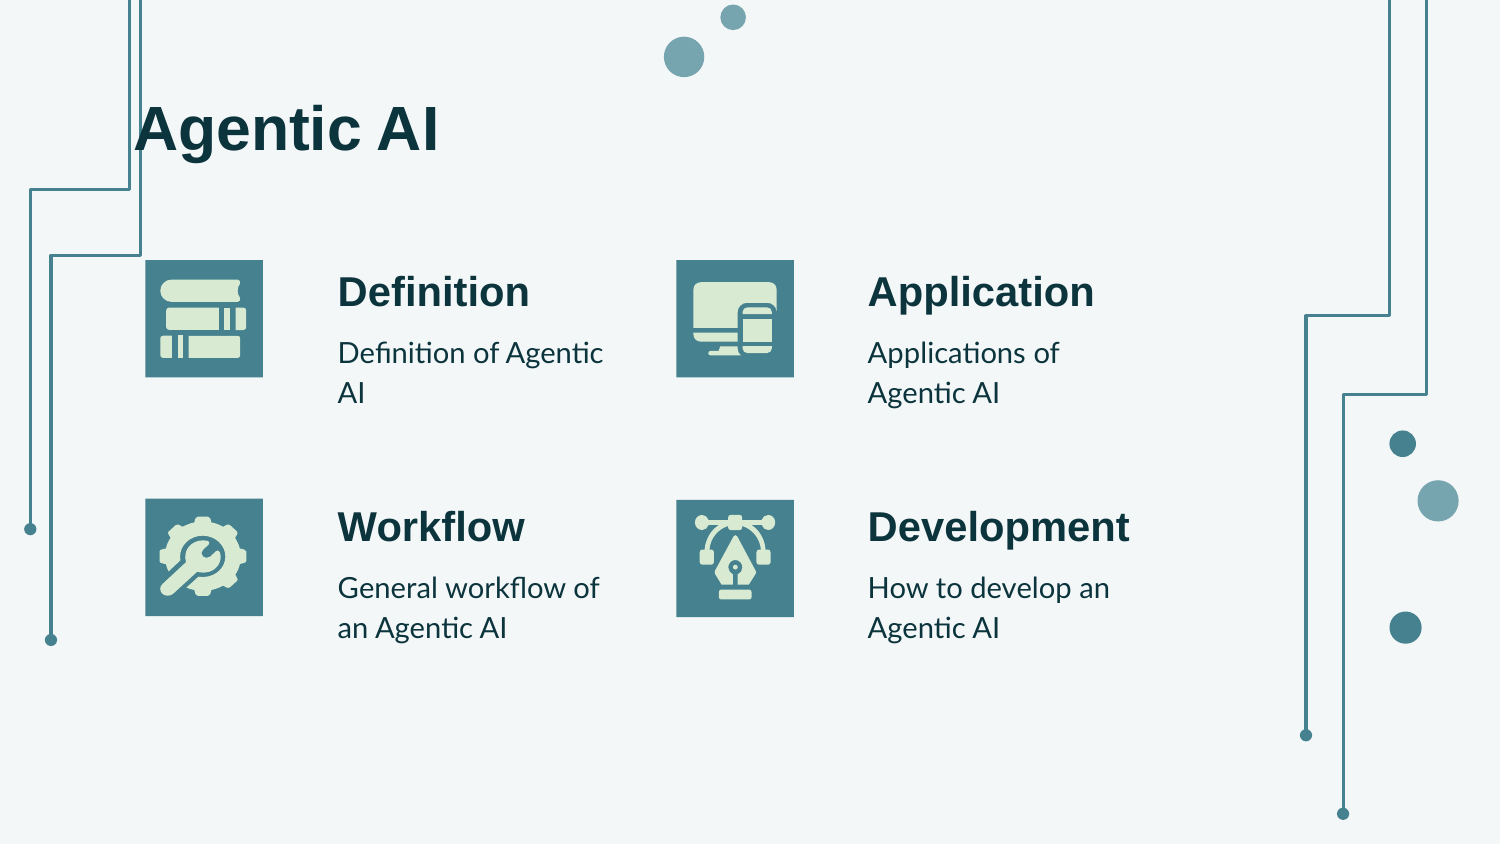

# Agentic AI

Definition
Application

Definition of Agentic AI
Applications of Agentic AI

Workflow
Development

General workflow of an Agentic AI
How to develop an Agentic AI